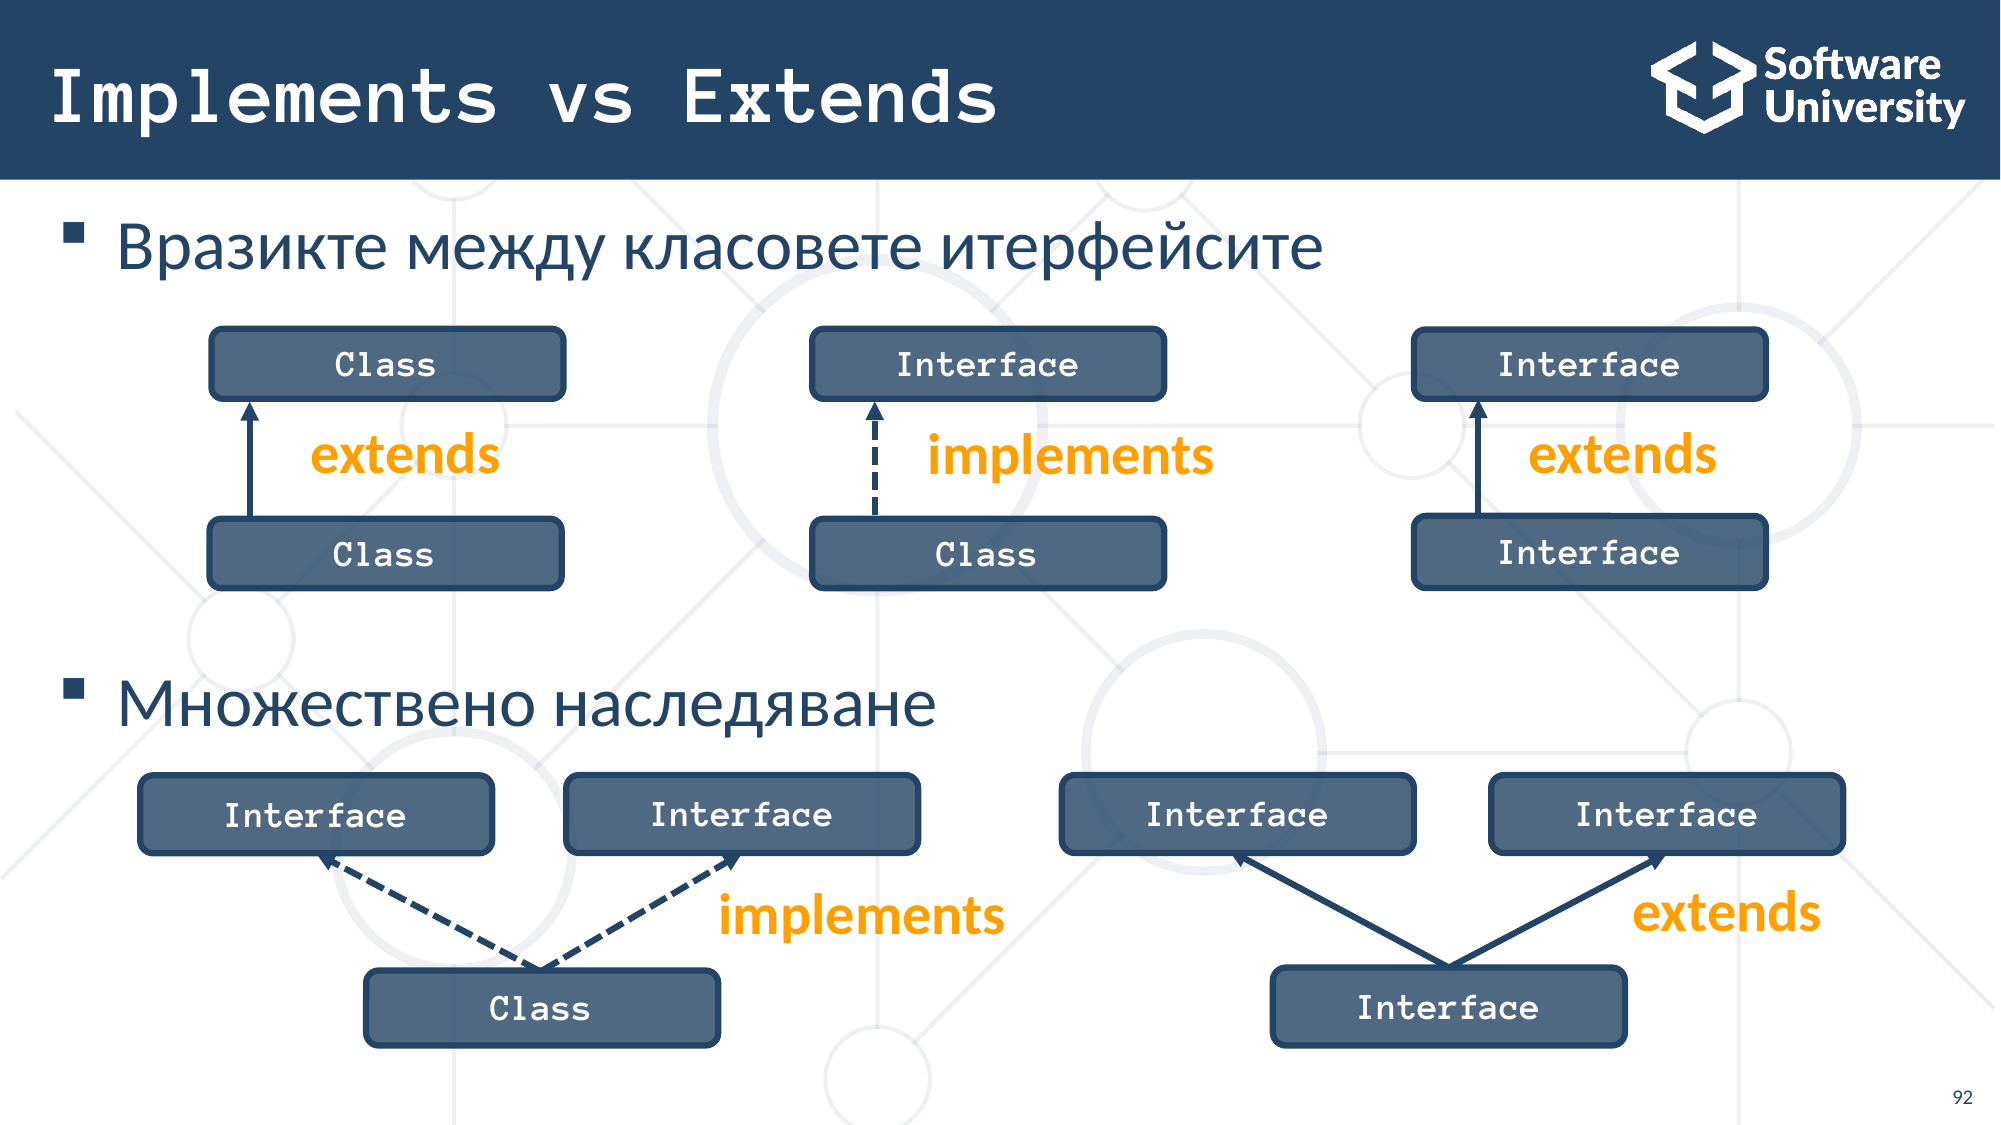

# Implements vs Extends
Вразикте между класовете итерфейсите

Множествено наследяване
Class
Interface
Interface
extends
extends
implements
Interface
Class
Class
Interface
Interface
Interface
Interface
extends
implements
Interface
Class
92